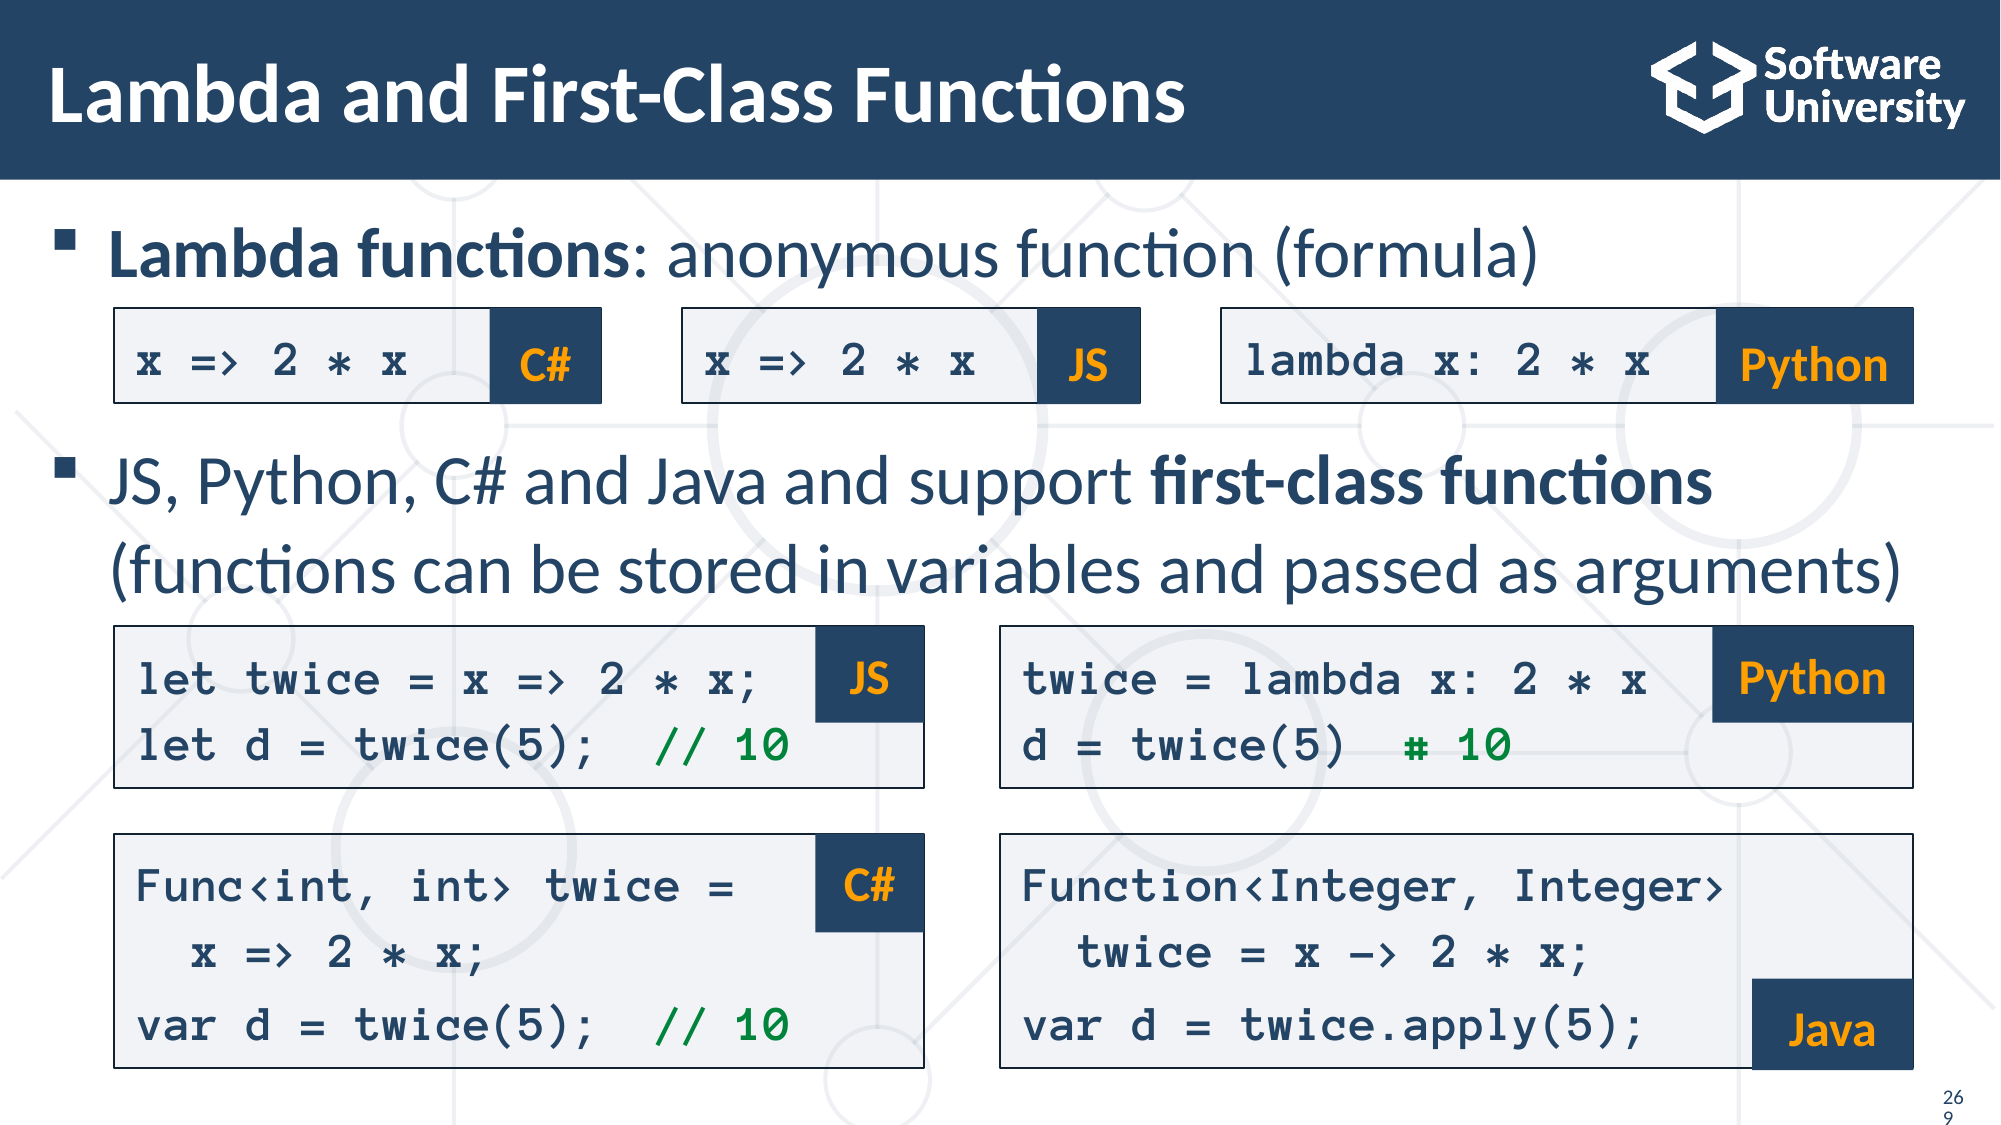

# Lambda and First-Class Functions
Lambda functions: anonymous function (formula)

JS, Python, C# and Java and support first-class functions (functions can be stored in variables and passed as arguments)
x => 2 * x
C#
x => 2 * x
JS
lambda x: 2 * x
Python
JS
let twice = x => 2 * x;
let d = twice(5);  // 10
Python
twice = lambda x: 2 * x
d = twice(5)  # 10
Func<int, int> twice =
  x => 2 * x;
var d = twice(5);  // 10
C#
Function<Integer, Integer>
  twice = x -> 2 * x;
var d = twice.apply(5);
Java
269